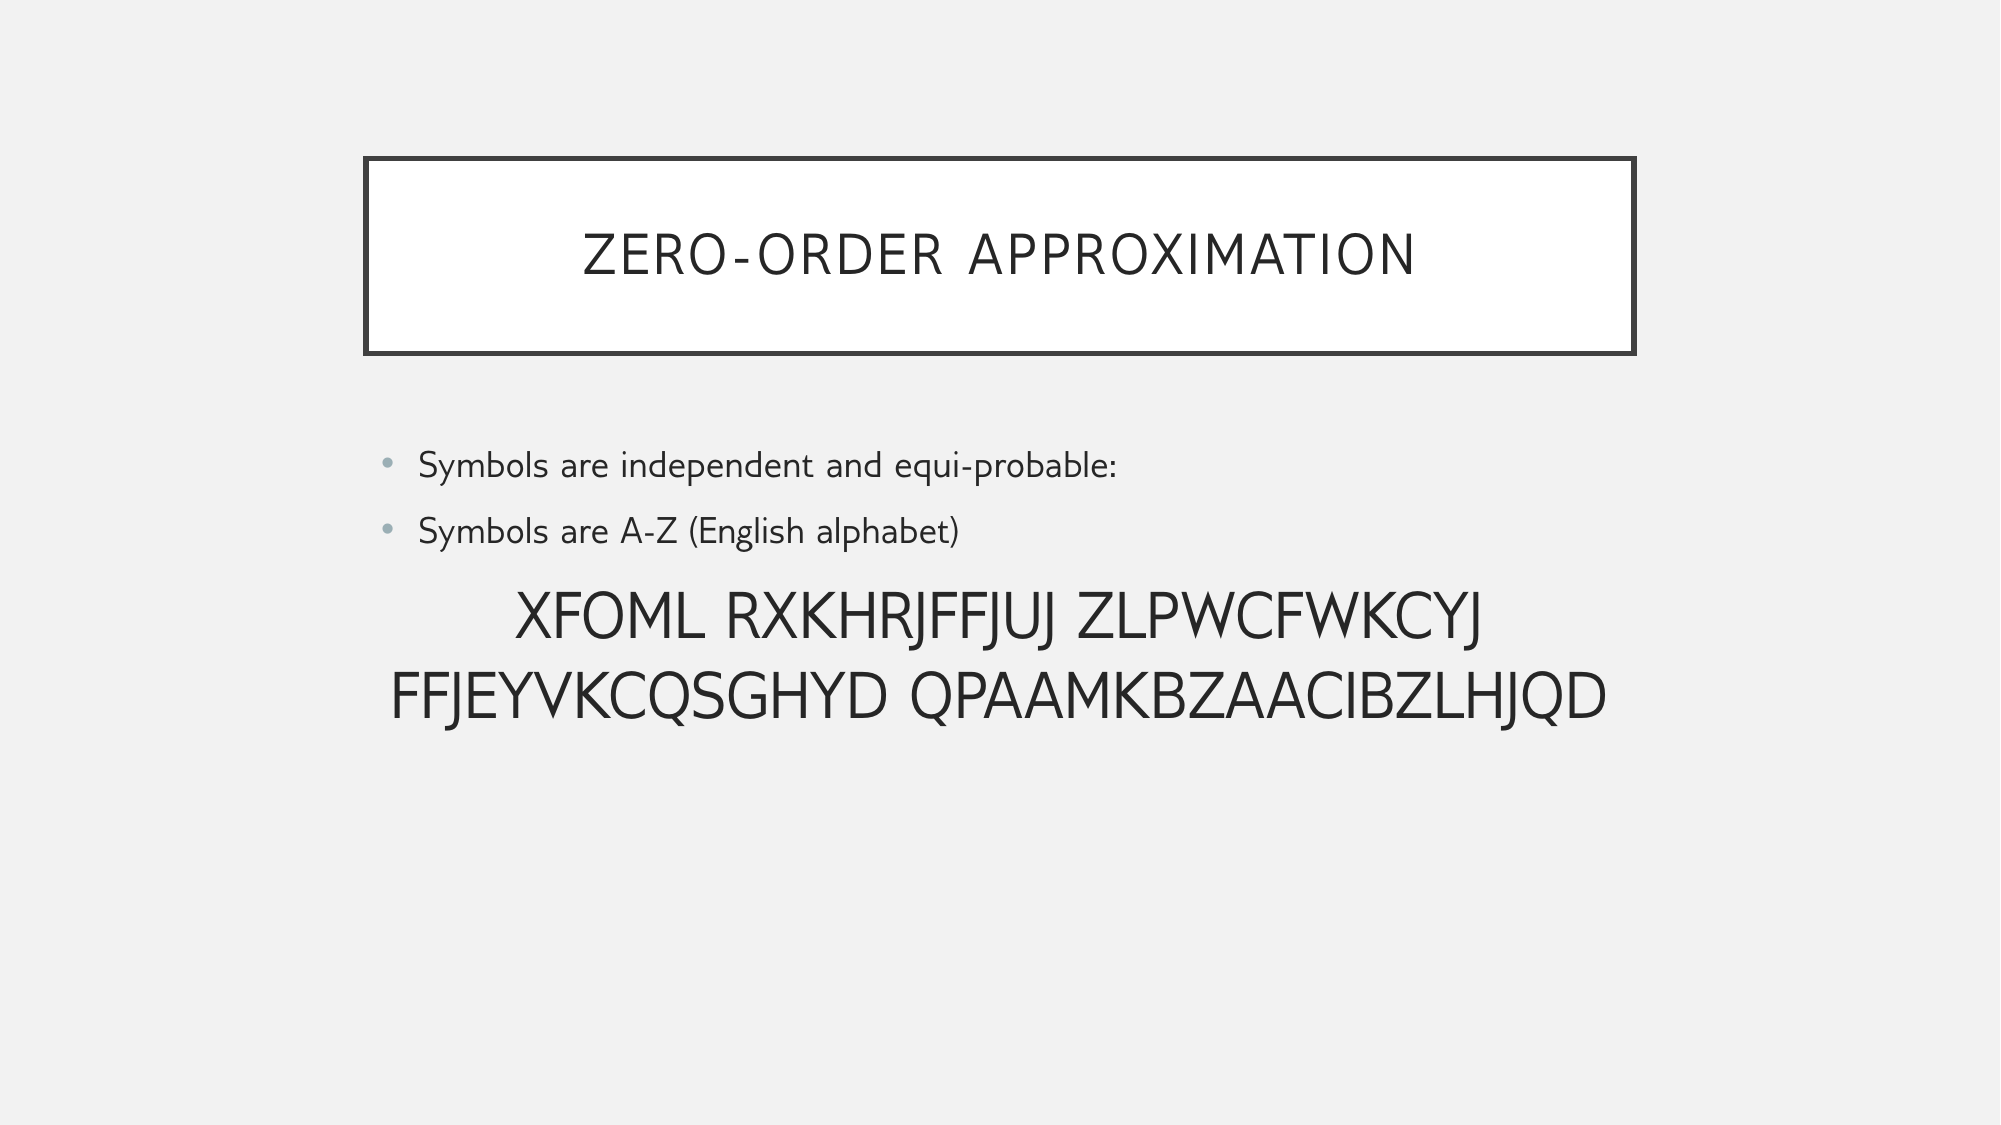

# Zero-order approximation
Symbols are independent and equi-probable:
Symbols are A-Z (English alphabet)
XFOML RXKHRJFFJUJ ZLPWCFWKCYJ FFJEYVKCQSGHYD QPAAMKBZAACIBZLHJQD